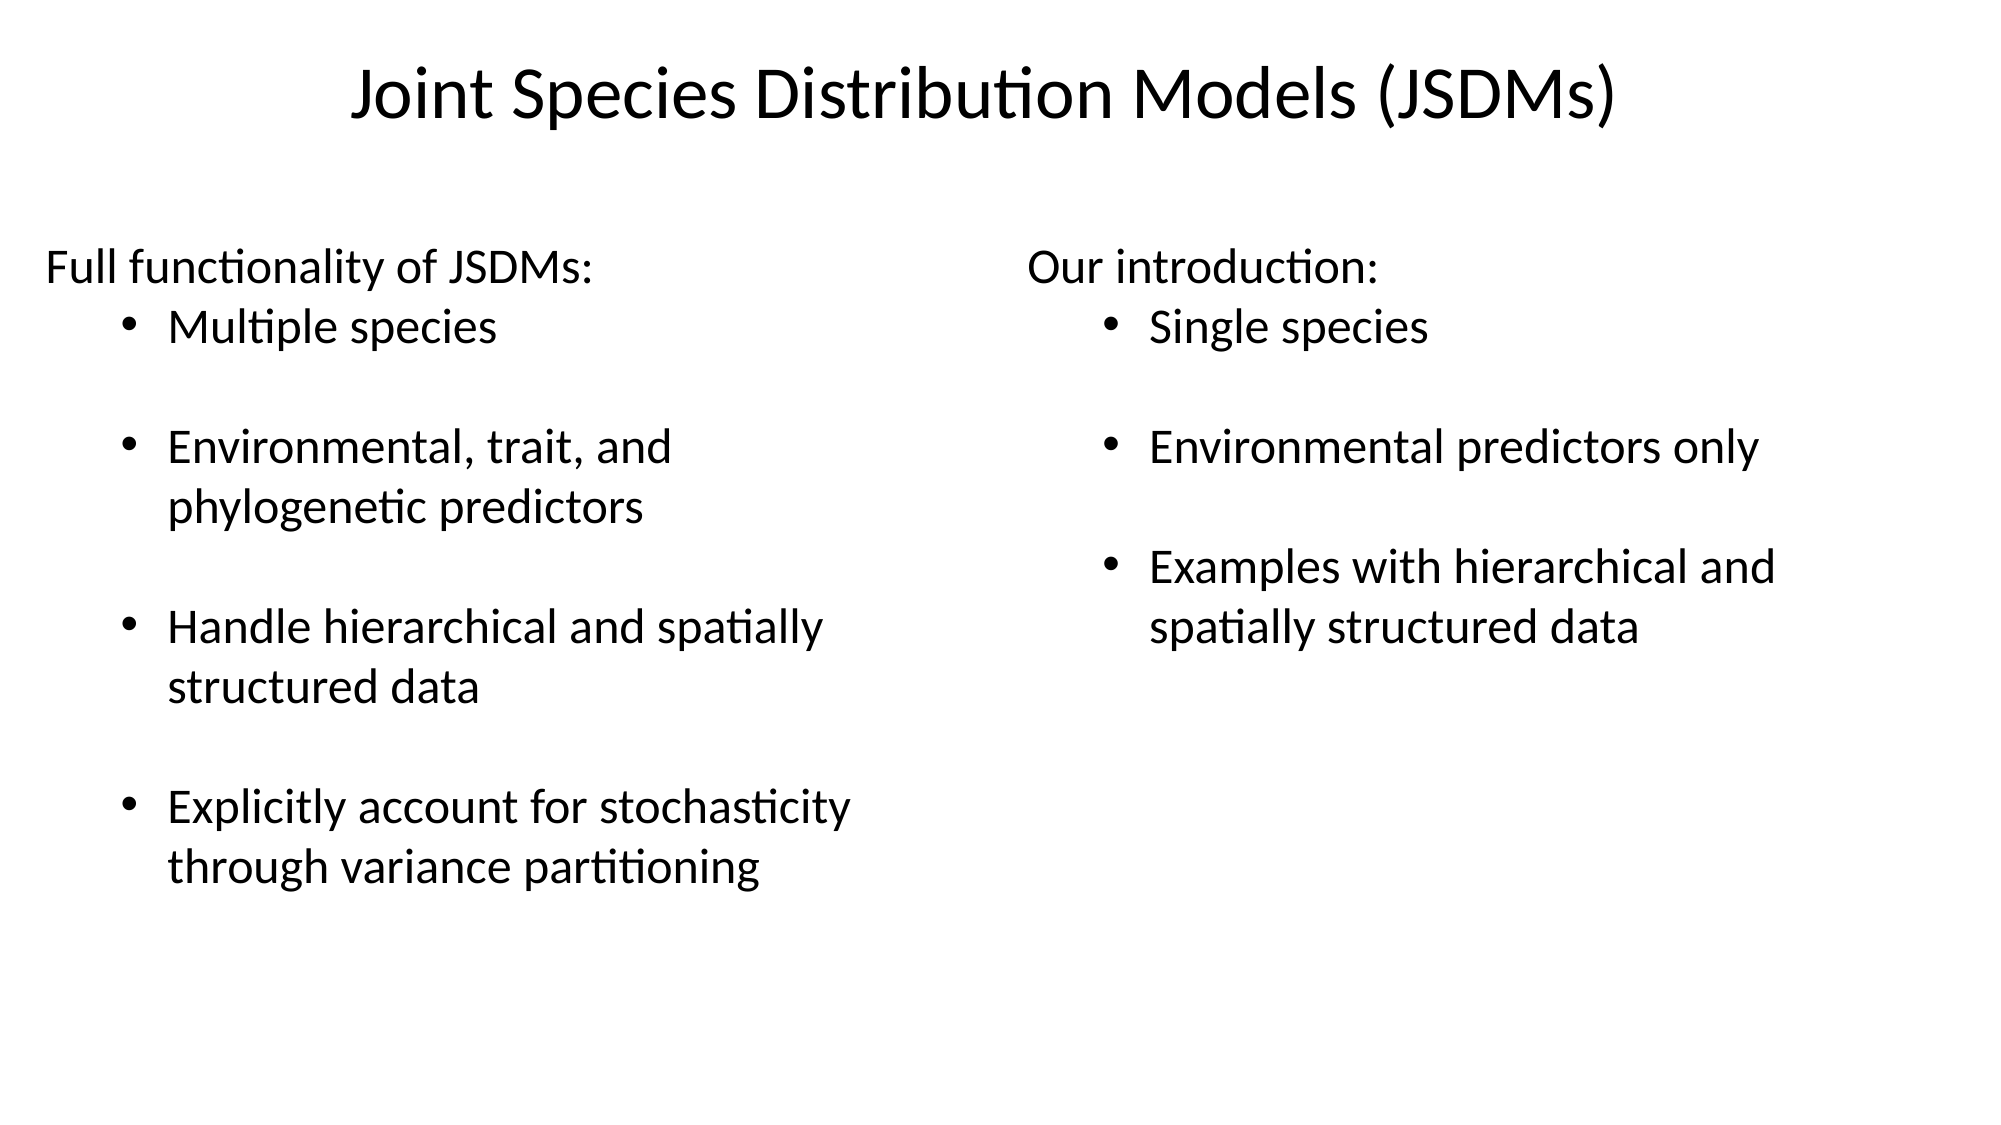

Joint Species Distribution Models (JSDMs)
Full functionality of JSDMs:
Multiple species

Environmental, trait, and phylogenetic predictors

Handle hierarchical and spatially structured data

Explicitly account for stochasticity through variance partitioning

Our introduction:
Single species

Environmental predictors only

Examples with hierarchical and spatially structured data